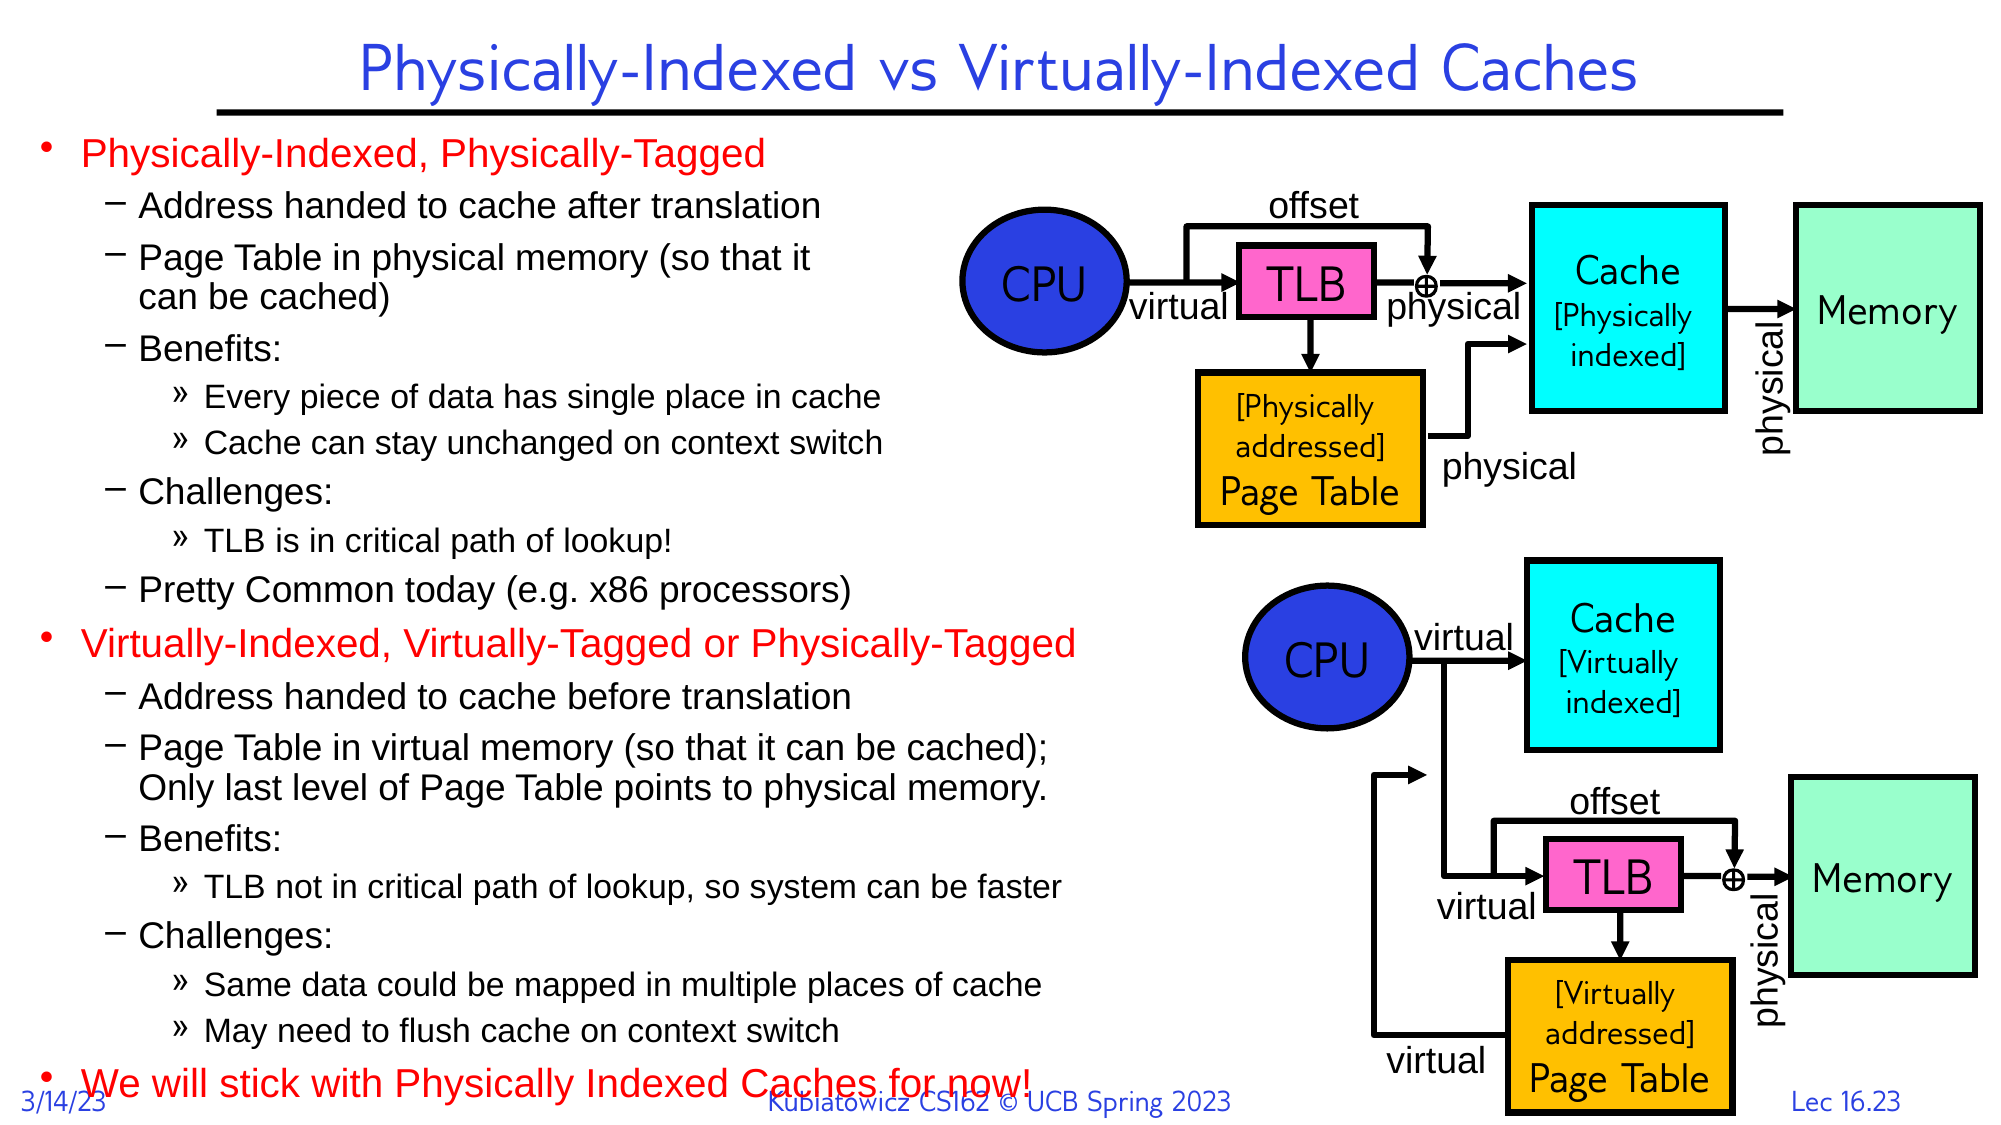

# Physically-Indexed vs Virtually-Indexed Caches
Physically-Indexed, Physically-Tagged
Address handed to cache after translation
Page Table in physical memory (so that it
can be cached)
Benefits:
Every piece of data has single place in cache
Cache can stay unchanged on context switch
Challenges:
TLB is in critical path of lookup!
Pretty Common today (e.g. x86 processors)
Virtually-Indexed, Virtually-Tagged or Physically-Tagged
Address handed to cache before translation
Page Table in virtual memory (so that it can be cached);
Only last level of Page Table points to physical memory.
Benefits:
TLB not in critical path of lookup, so system can be faster
Challenges:
Same data could be mapped in multiple places of cache
May need to flush cache on context switch
We will stick with Physically Indexed Caches for now!

offset
Cache
[Physically
indexed]
Memory
CPU

TLB
⊕

virtual
physical

physical
[Physically
addressed]
Page Table
physical
Cache
[Virtually
indexed]
CPU
virtual

offset

Memory

TLB
⊕

virtual

physical
[Virtually
addressed]
Page Table
virtual